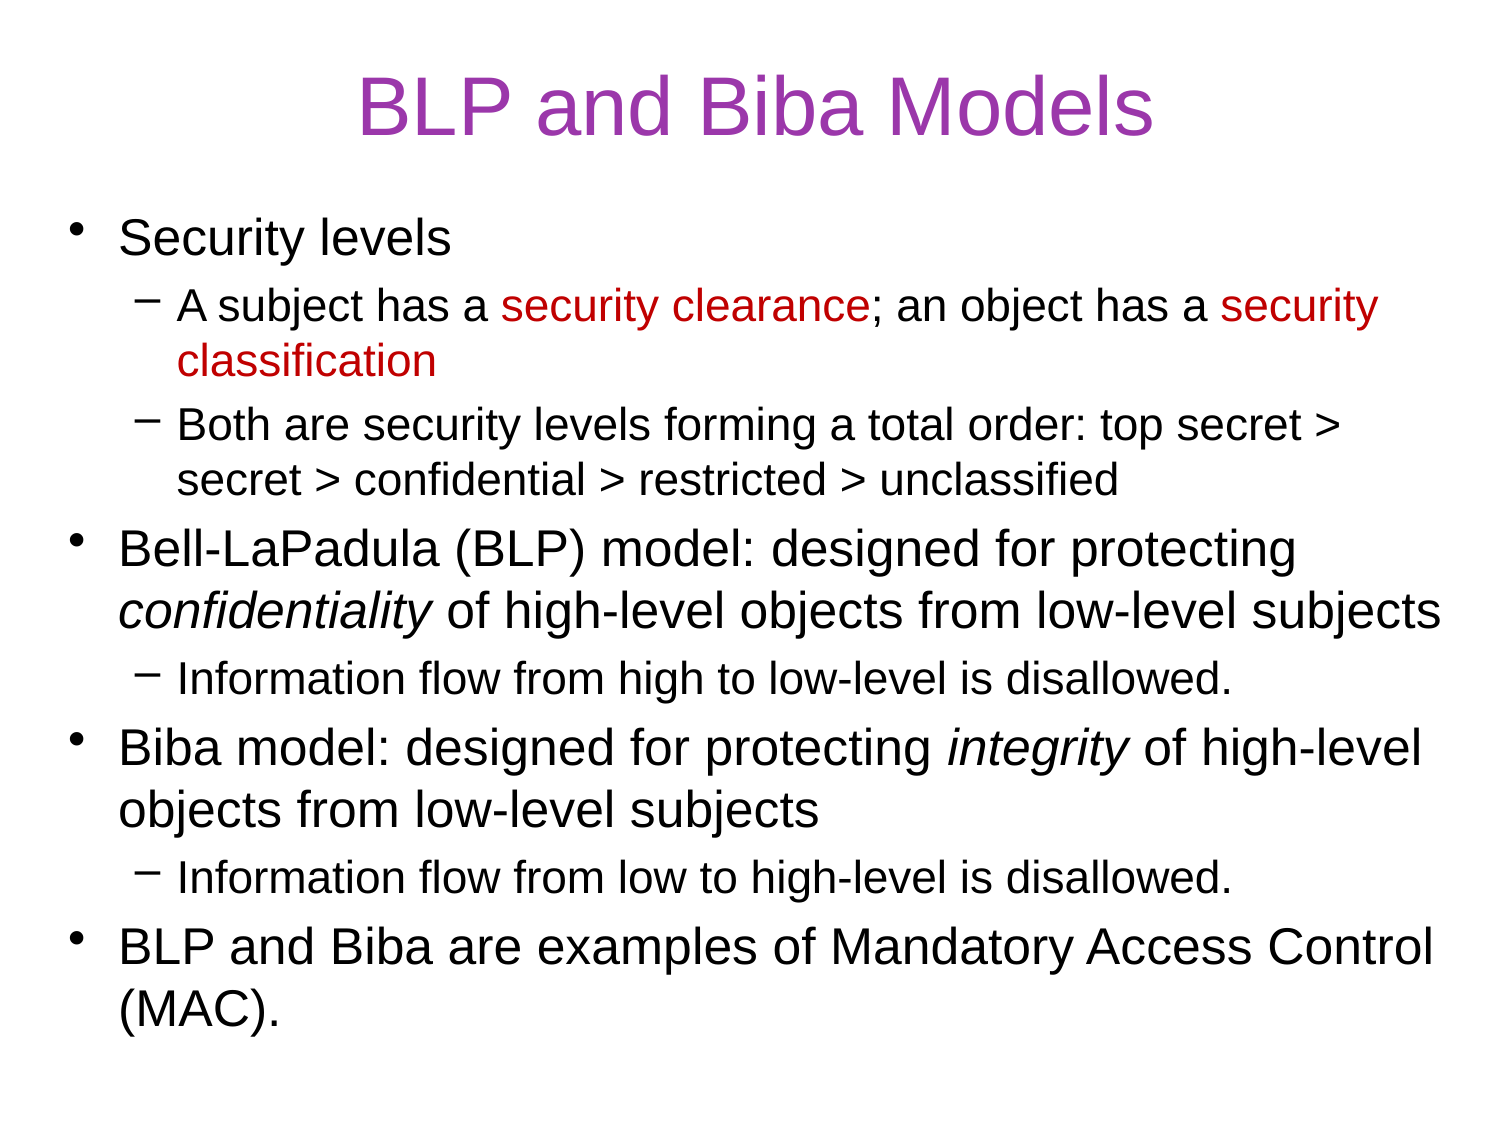

# BLP and Biba Models
Security levels
A subject has a security clearance; an object has a security classification
Both are security levels forming a total order: top secret > secret > confidential > restricted > unclassified
Bell-LaPadula (BLP) model: designed for protecting confidentiality of high-level objects from low-level subjects
Information flow from high to low-level is disallowed.
Biba model: designed for protecting integrity of high-level objects from low-level subjects
Information flow from low to high-level is disallowed.
BLP and Biba are examples of Mandatory Access Control (MAC).

4